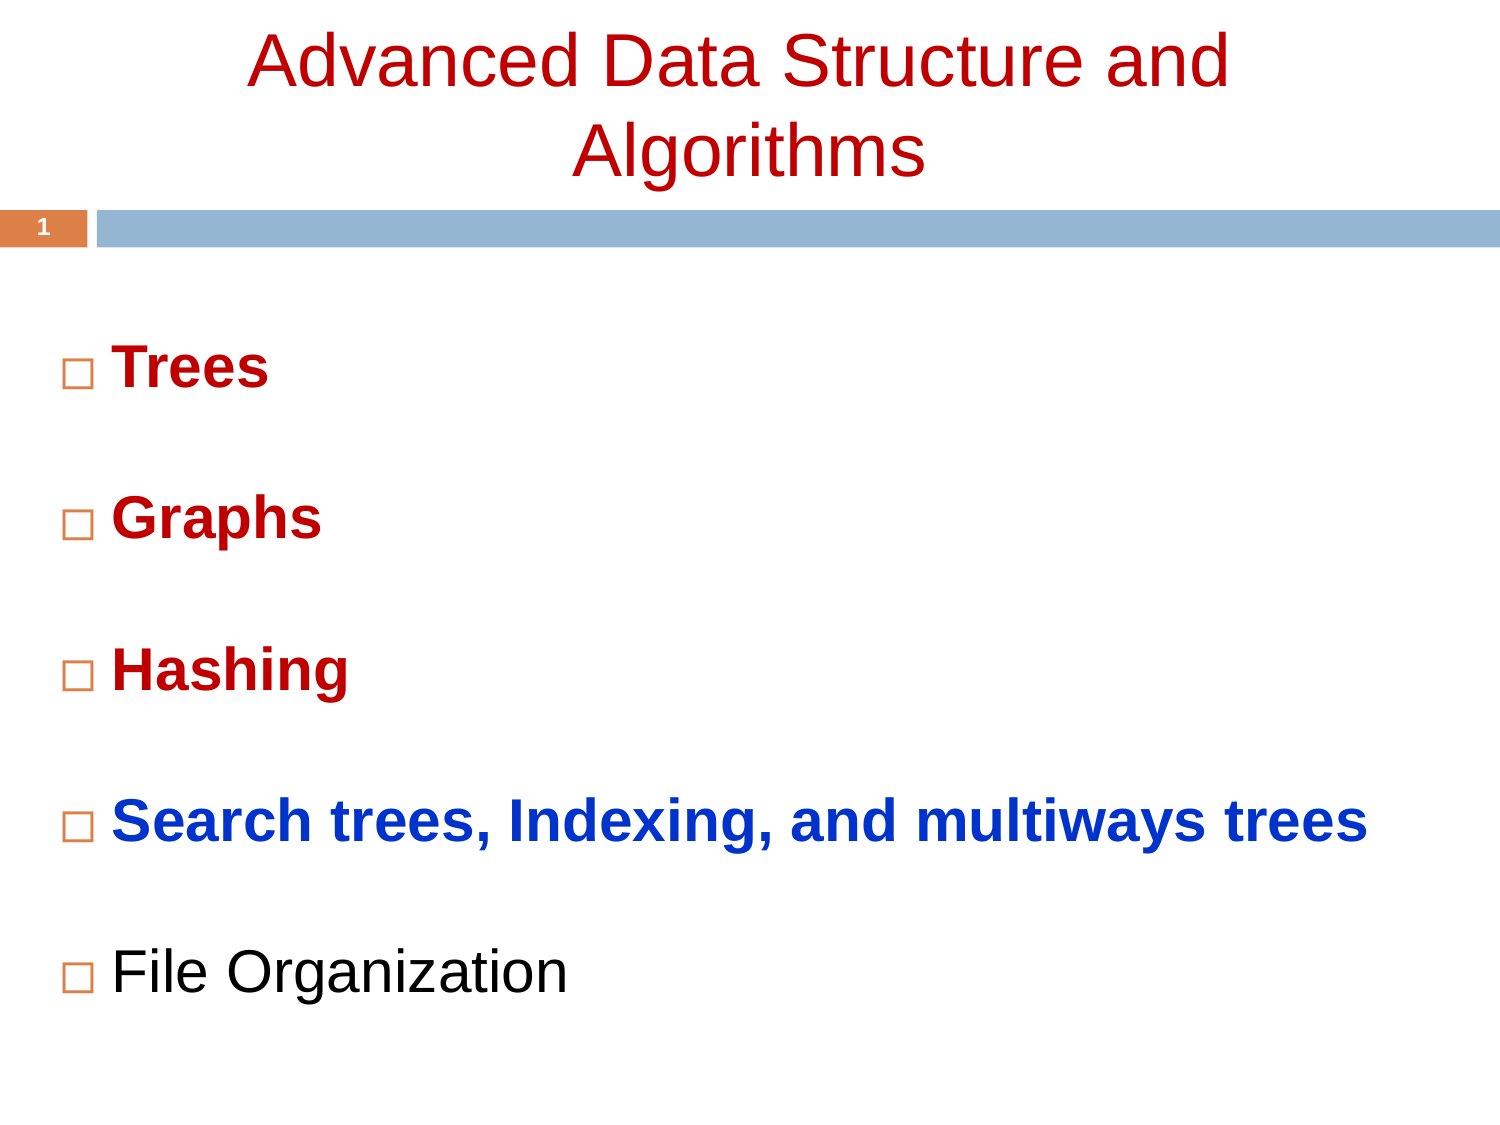

# Advanced Data Structure and Algorithms
1
Trees
Graphs
Hashing
Search trees, Indexing, and multiways trees
File Organization